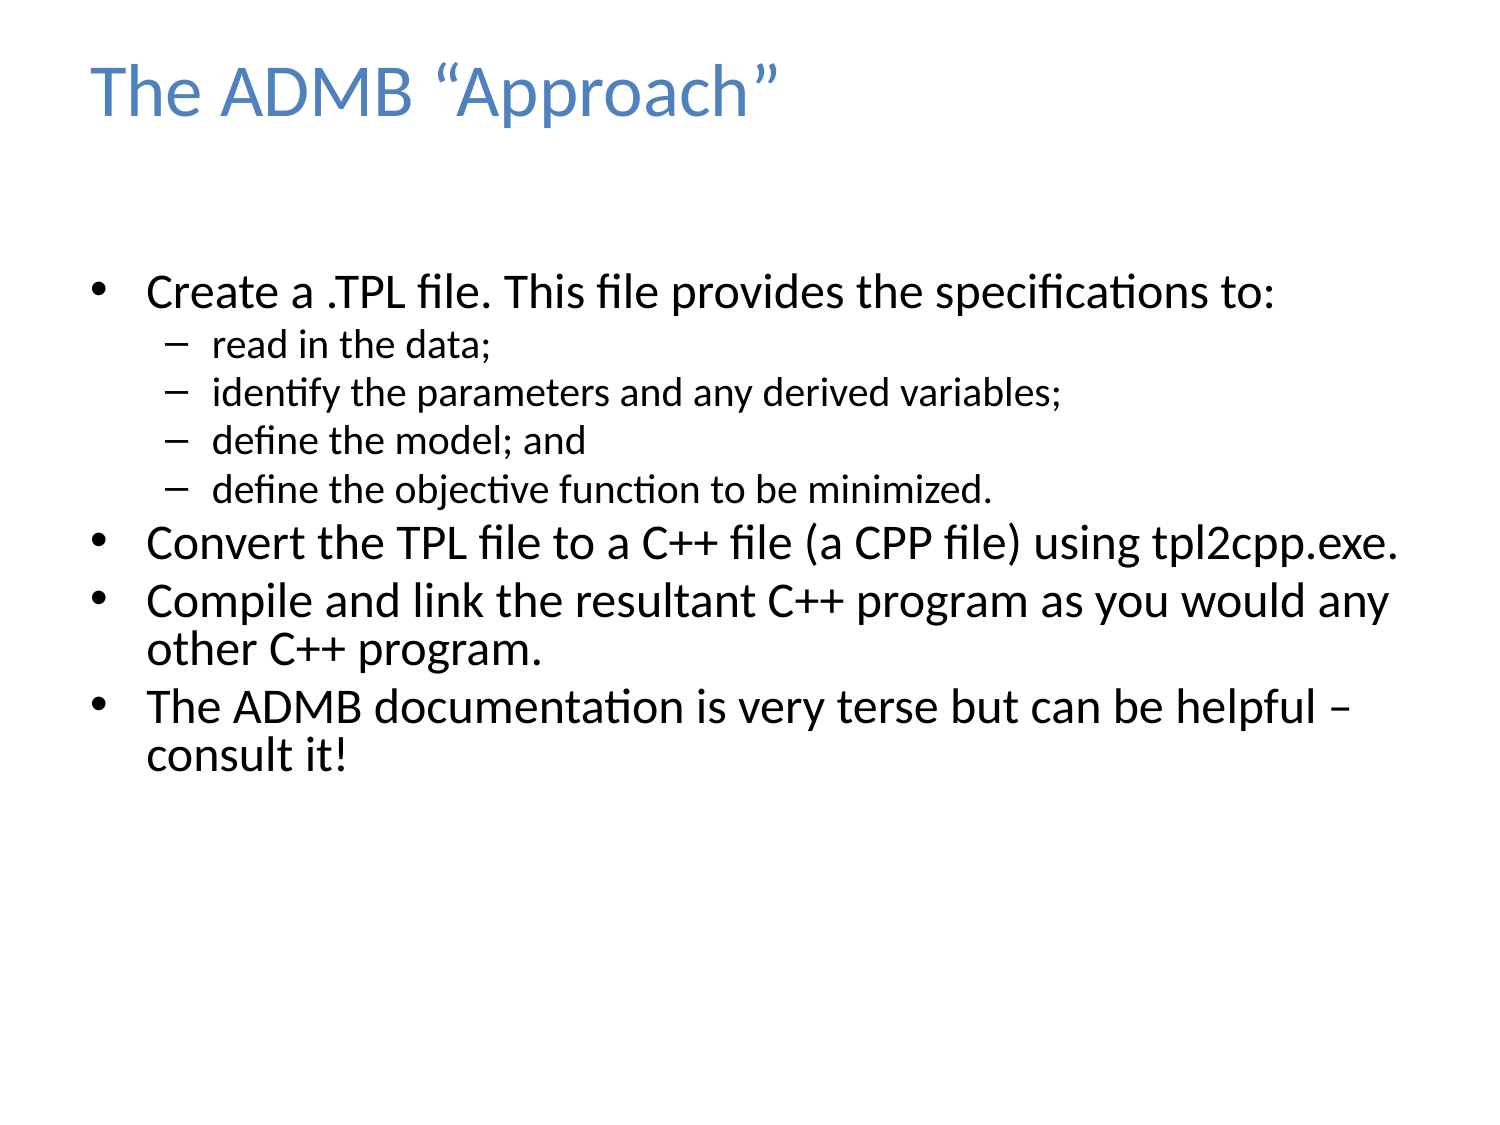

# The ADMB “Approach”
Create a .TPL file. This file provides the specifications to:
read in the data;
identify the parameters and any derived variables;
define the model; and
define the objective function to be minimized.
Convert the TPL file to a C++ file (a CPP file) using tpl2cpp.exe.
Compile and link the resultant C++ program as you would any other C++ program.
The ADMB documentation is very terse but can be helpful – consult it!